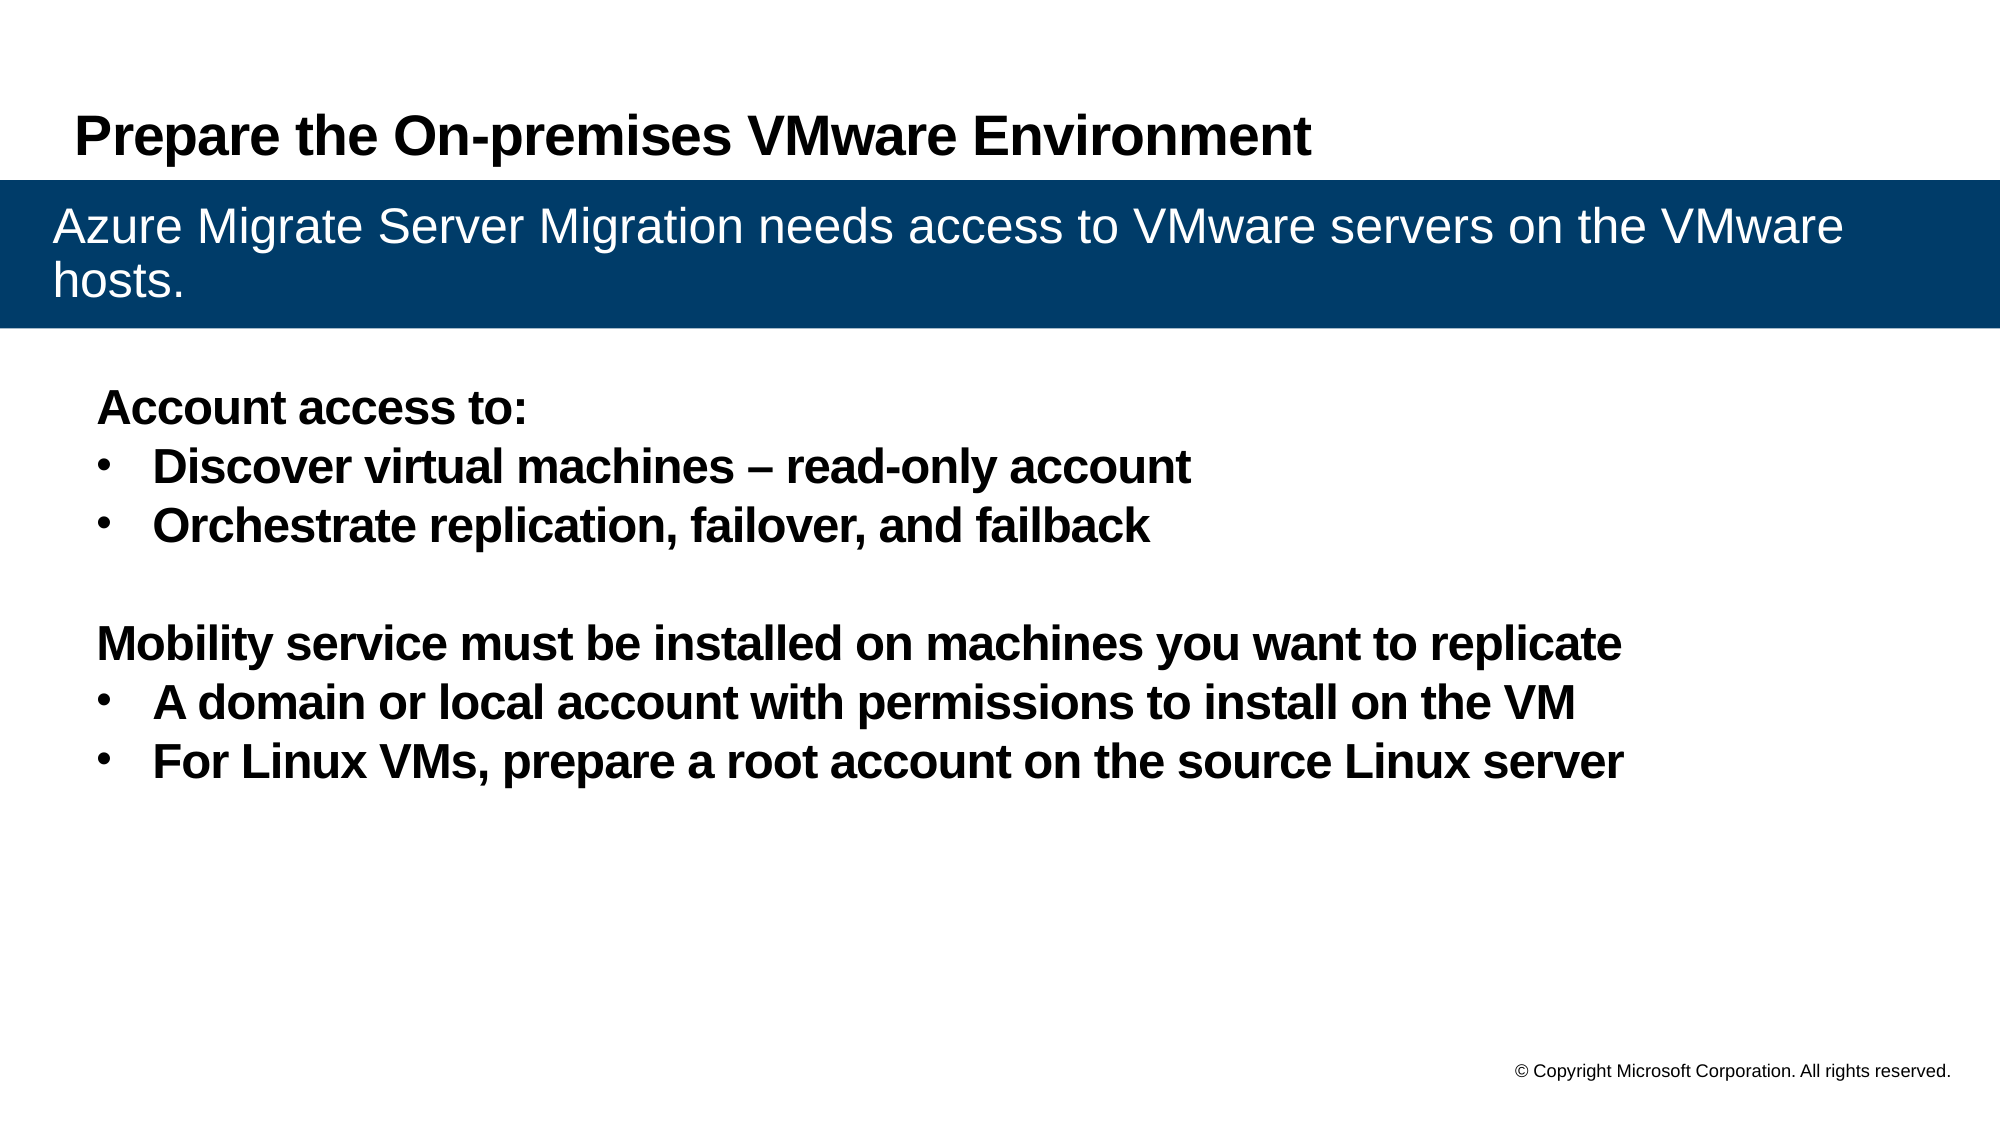

# Prepare the On-premises VMware Environment
Azure Migrate Server Migration needs access to VMware servers on the VMware hosts.
Account access to:
Discover virtual machines – read-only account
Orchestrate replication, failover, and failback

Mobility service must be installed on machines you want to replicate
A domain or local account with permissions to install on the VM
For Linux VMs, prepare a root account on the source Linux server